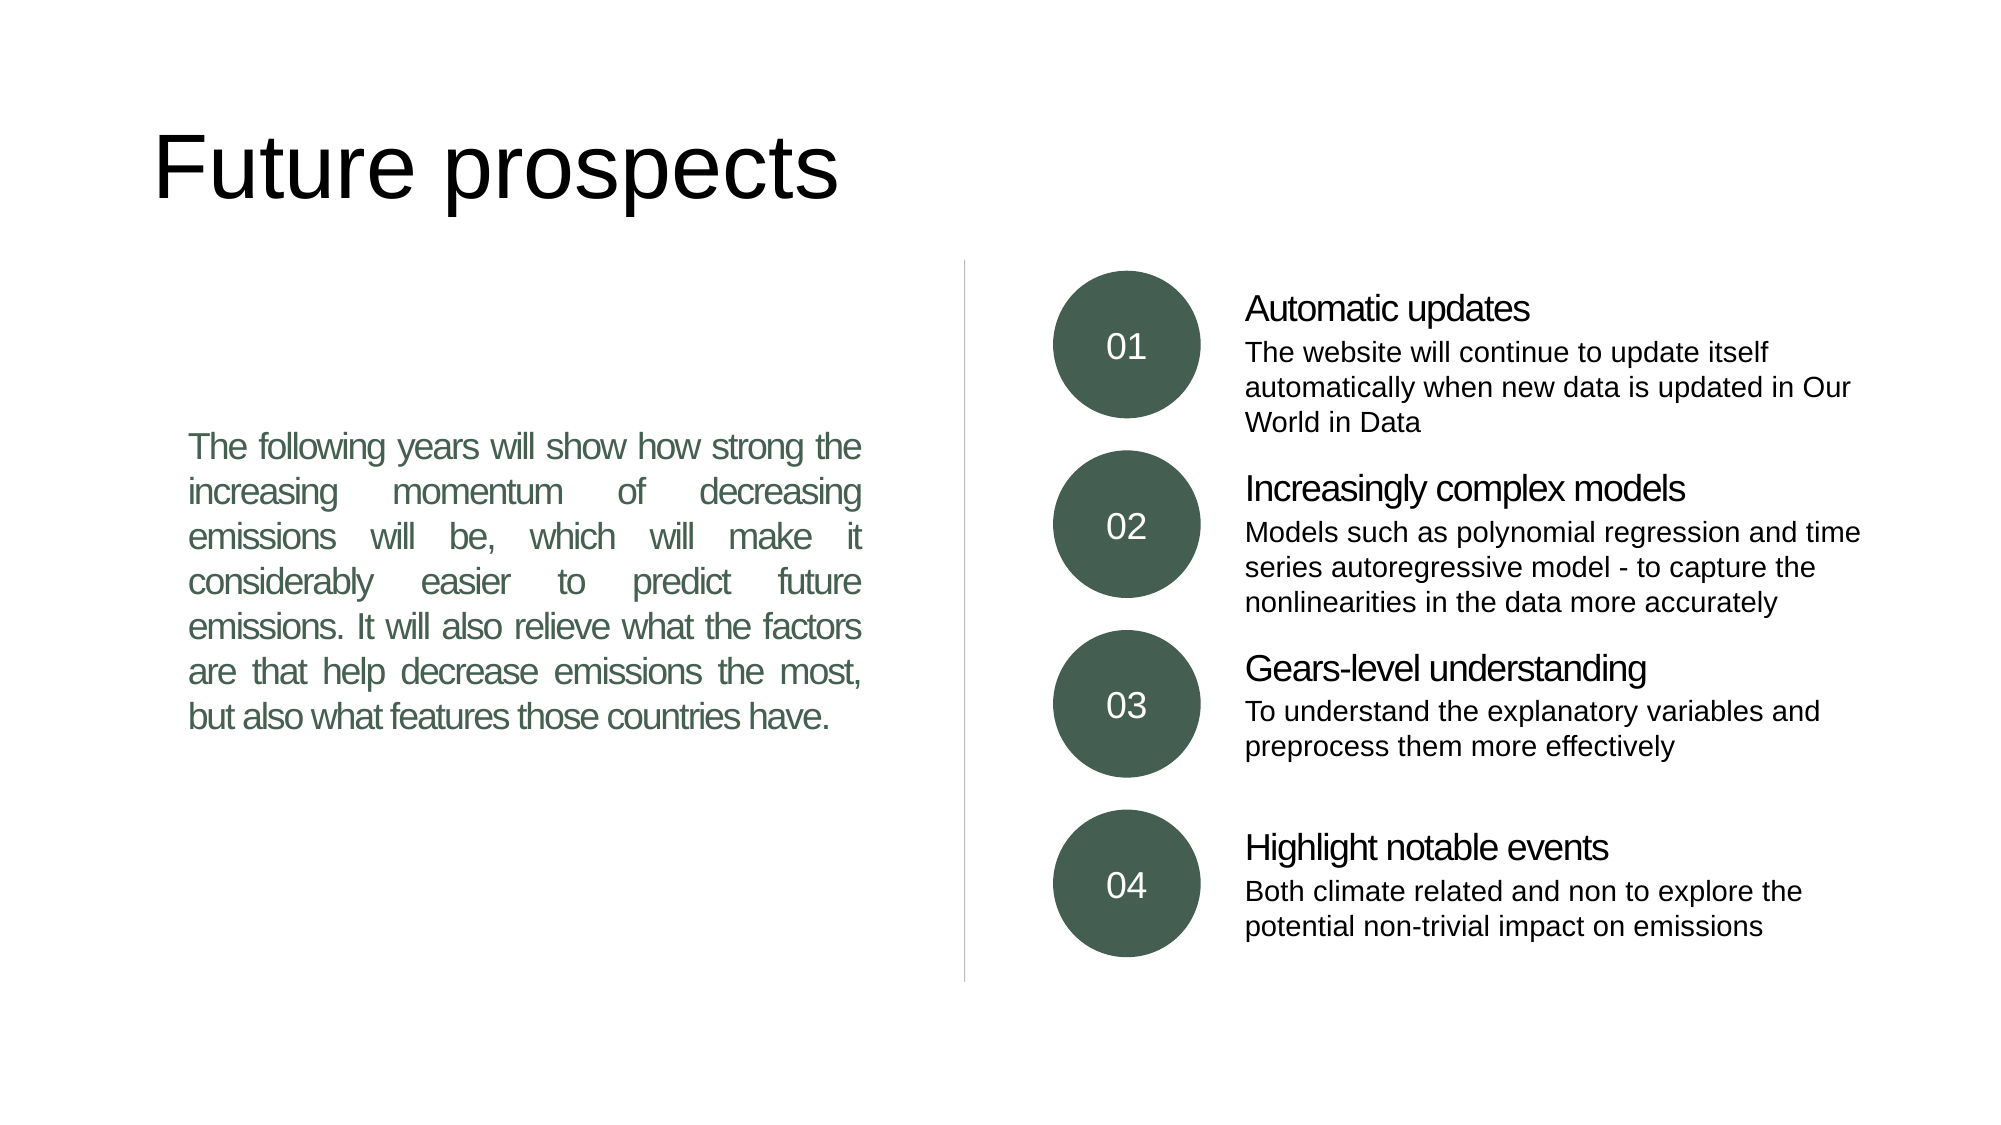

# Future prospects
01
Automatic updates
The website will continue to update itself  automatically when new data is updated in Our World in Data
The following years will show how strong the increasing momentum of decreasing emissions will be, which will make it considerably easier to predict future emissions. It will also relieve what the factors are that help decrease emissions the most, but also what features those countries have.
02
Increasingly complex models
Models such as polynomial regression and time series autoregressive model - to capture the nonlinearities in the data more accurately
03
Gears-level understanding
To understand the explanatory variables and preprocess them more effectively
04
Highlight notable events
Both climate related and non to explore the potential non-trivial impact on emissions